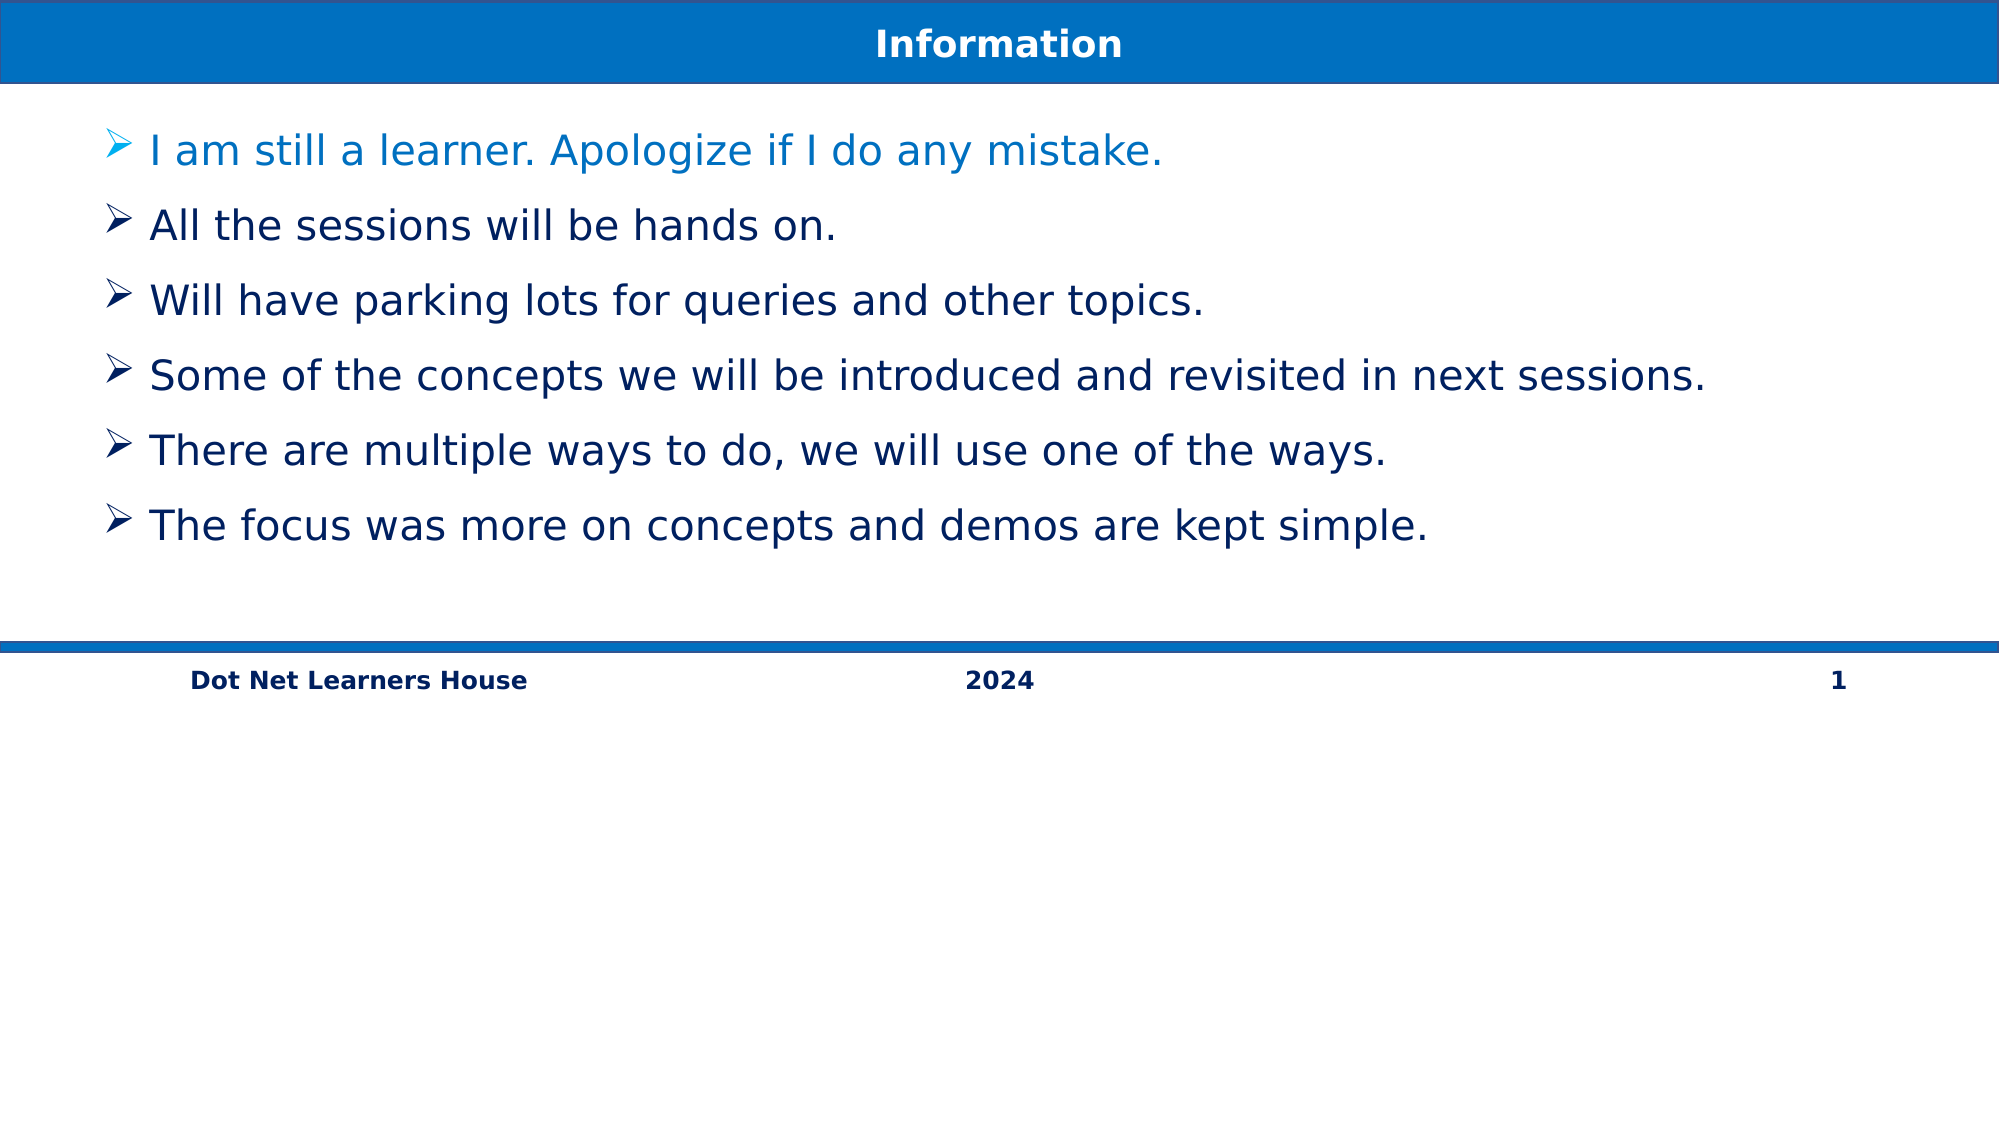

Information
 I am still a learner. Apologize if I do any mistake.
 All the sessions will be hands on.
 Will have parking lots for queries and other topics.
 Some of the concepts we will be introduced and revisited in next sessions.
 There are multiple ways to do, we will use one of the ways.
 The focus was more on concepts and demos are kept simple.

2024
1
Dot Net Learners House